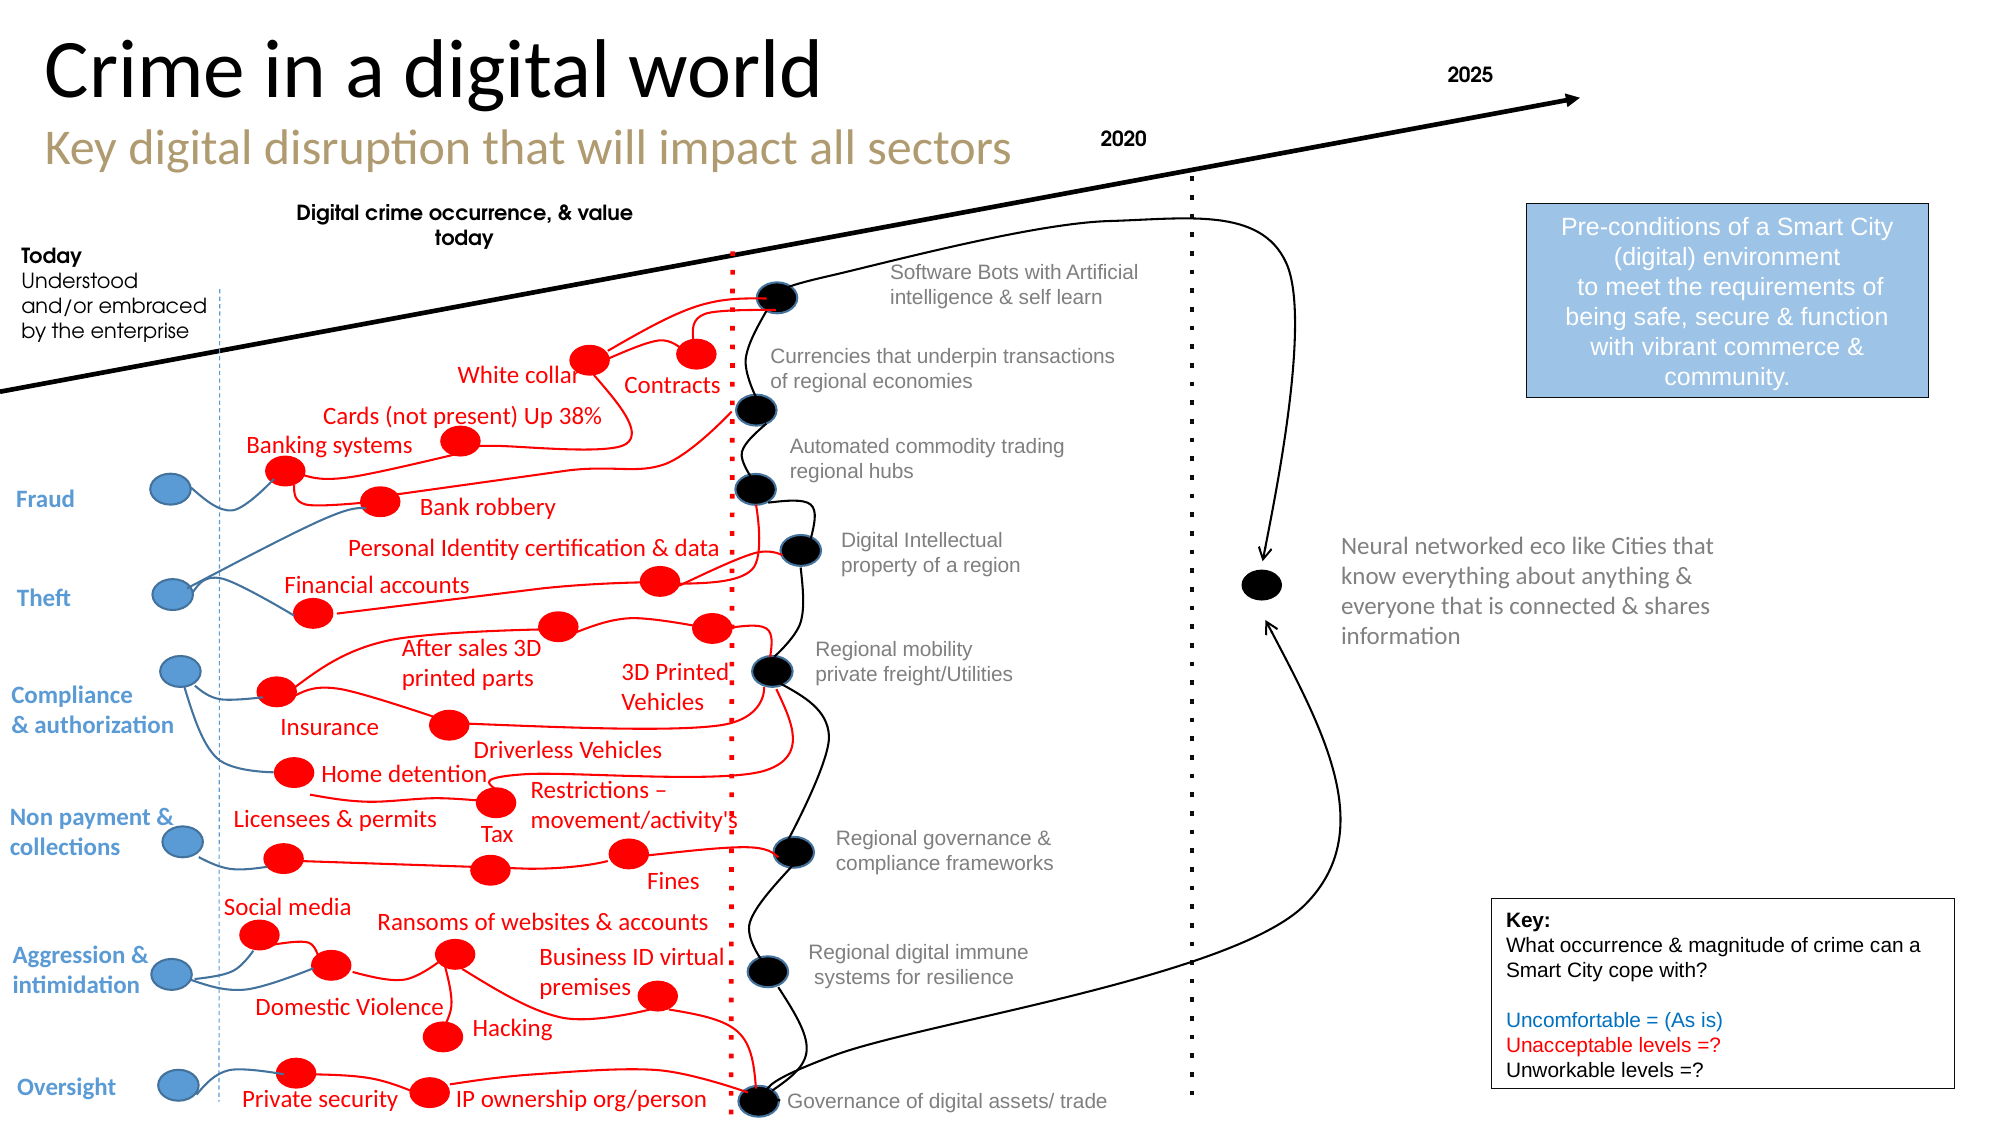

Crime in a digital world
Key digital disruption that will impact all sectors

2025
2020
Digital crime occurrence, & value today
Pre-conditions of a Smart City (digital) environment
 to meet the requirements of being safe, secure & function with vibrant commerce & community.

Today
Understood and/or embraced by the enterprise
Software Bots with Artificial intelligence & self learn

Currencies that underpin transactions of regional economies

White collar
Contracts

Cards (not present) Up 38%

Banking systems

Automated commodity trading regional hubs

Fraud

Bank robbery

Digital Intellectual
property of a region
Neural networked eco like Cities that know everything about anything & everyone that is connected & shares information
Personal Identity certification & data

Financial accounts

Theft

After sales 3D printed parts

Regional mobility private freight/Utilities

3D Printed Vehicles

Compliance
& authorization

Insurance

Driverless Vehicles
Home detention

Restrictions –movement/activity's

Non payment & collections

Licensees & permits
Tax
Regional governance & compliance frameworks

Fines

Social media
Ransoms of websites & accounts
Key:
What occurrence & magnitude of crime can a Smart City cope with?

Uncomfortable = (As is)
Unacceptable levels =?
Unworkable levels =?

Aggression &
intimidation
Regional digital immune
 systems for resilience
Business ID virtual premises

Domestic Violence

Hacking

Oversight

IP ownership org/person
Private security

Governance of digital assets/ trade